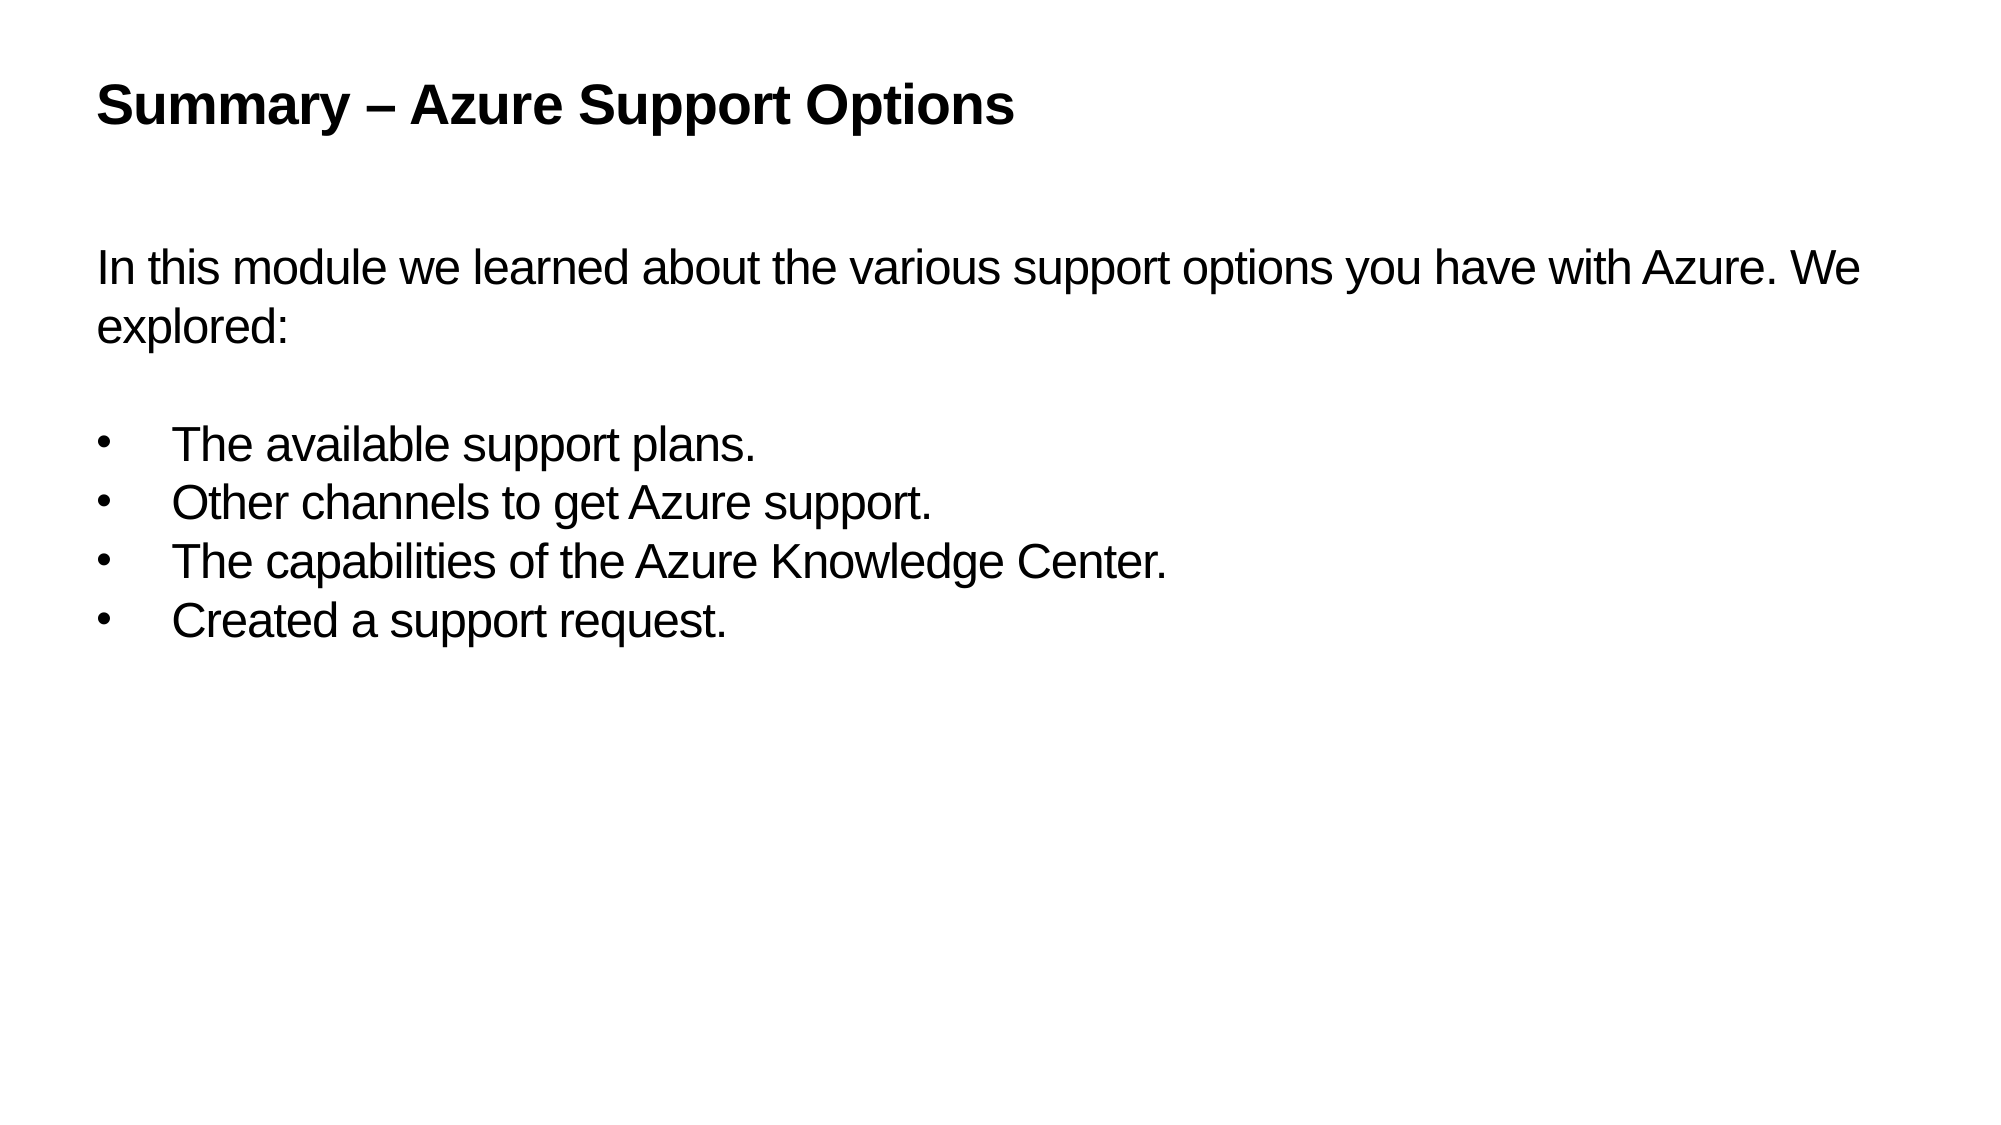

# Summary – Azure Support Options
In this module we learned about the various support options you have with Azure. We explored:

The available support plans.
Other channels to get Azure support.
The capabilities of the Azure Knowledge Center.
Created a support request.